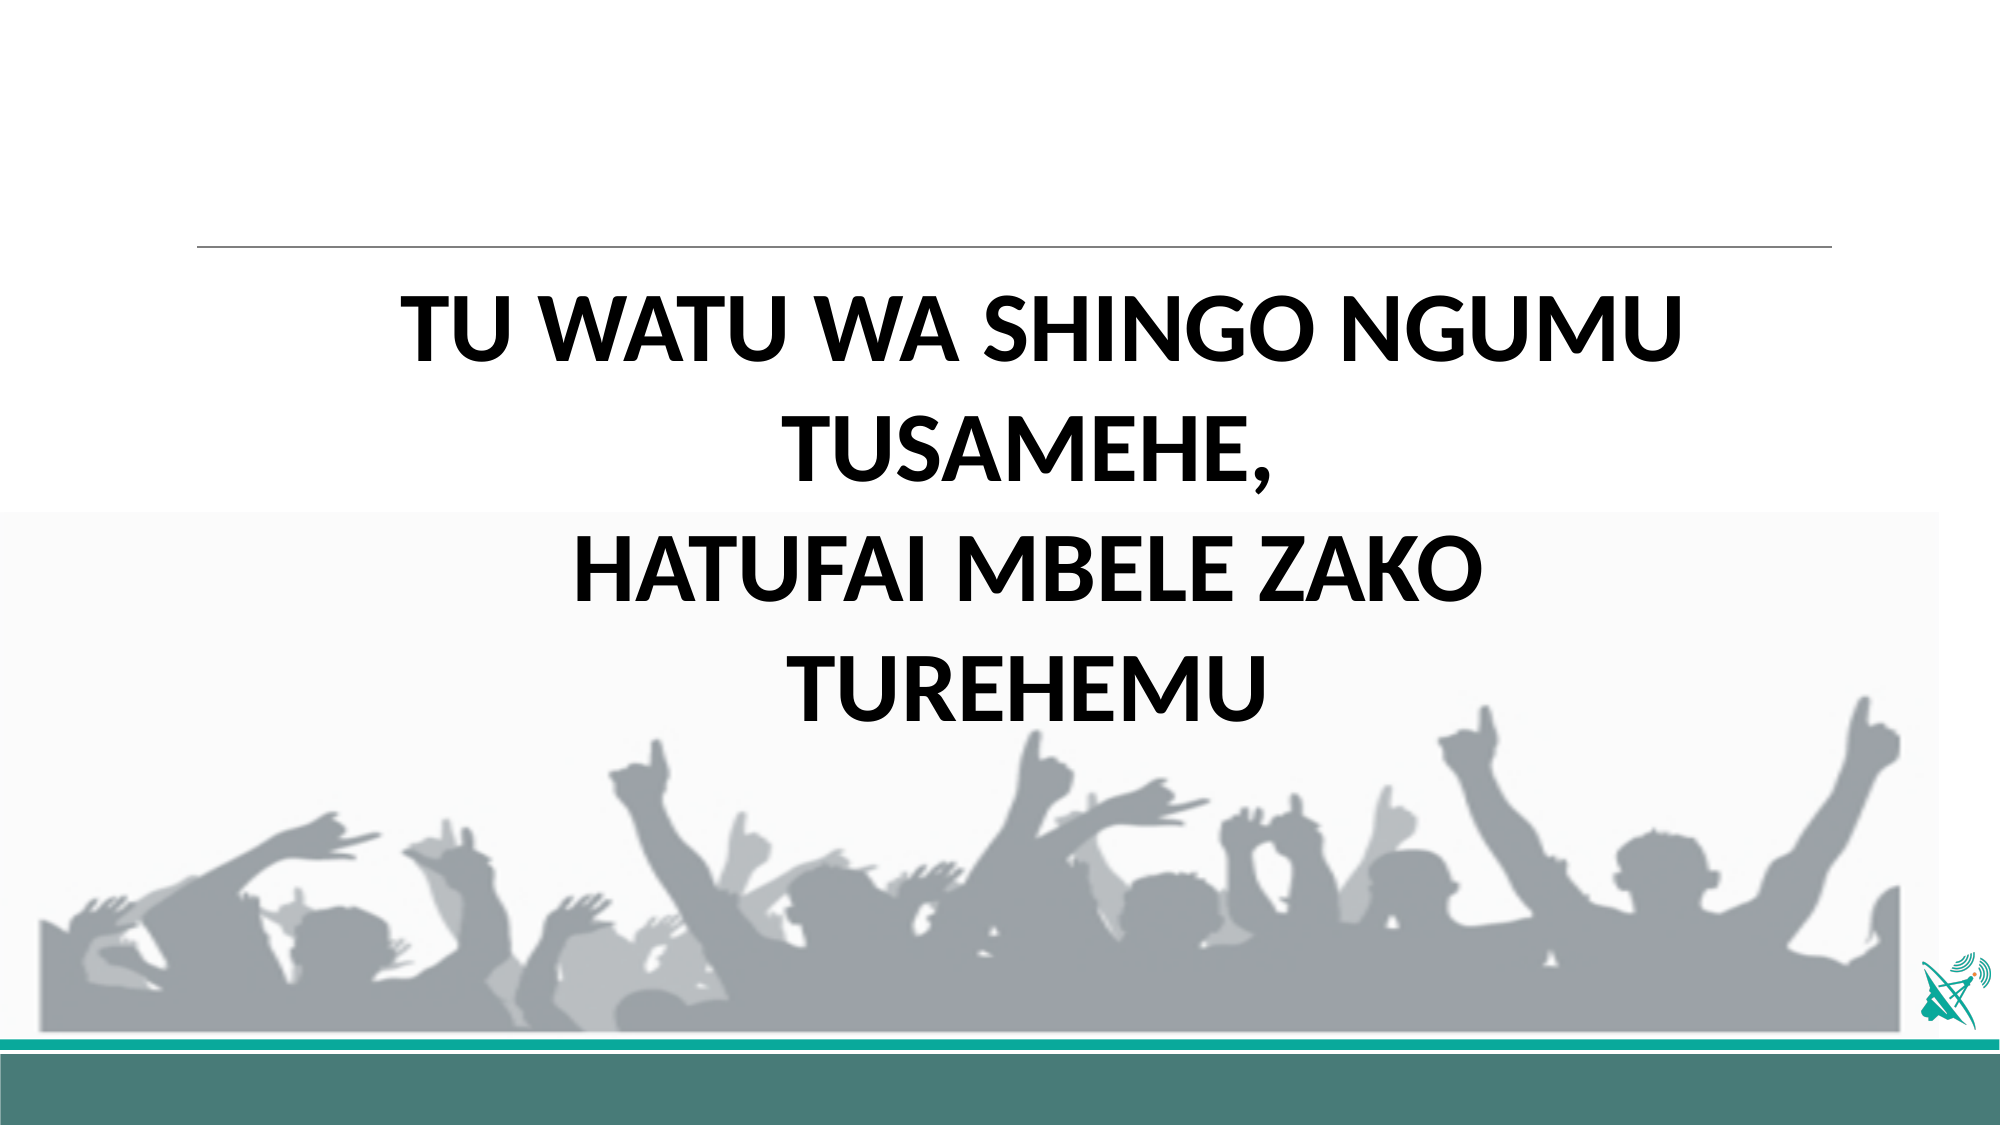

TU WATU WA SHINGO NGUMU TUSAMEHE,
HATUFAI MBELE ZAKO
TUREHEMU